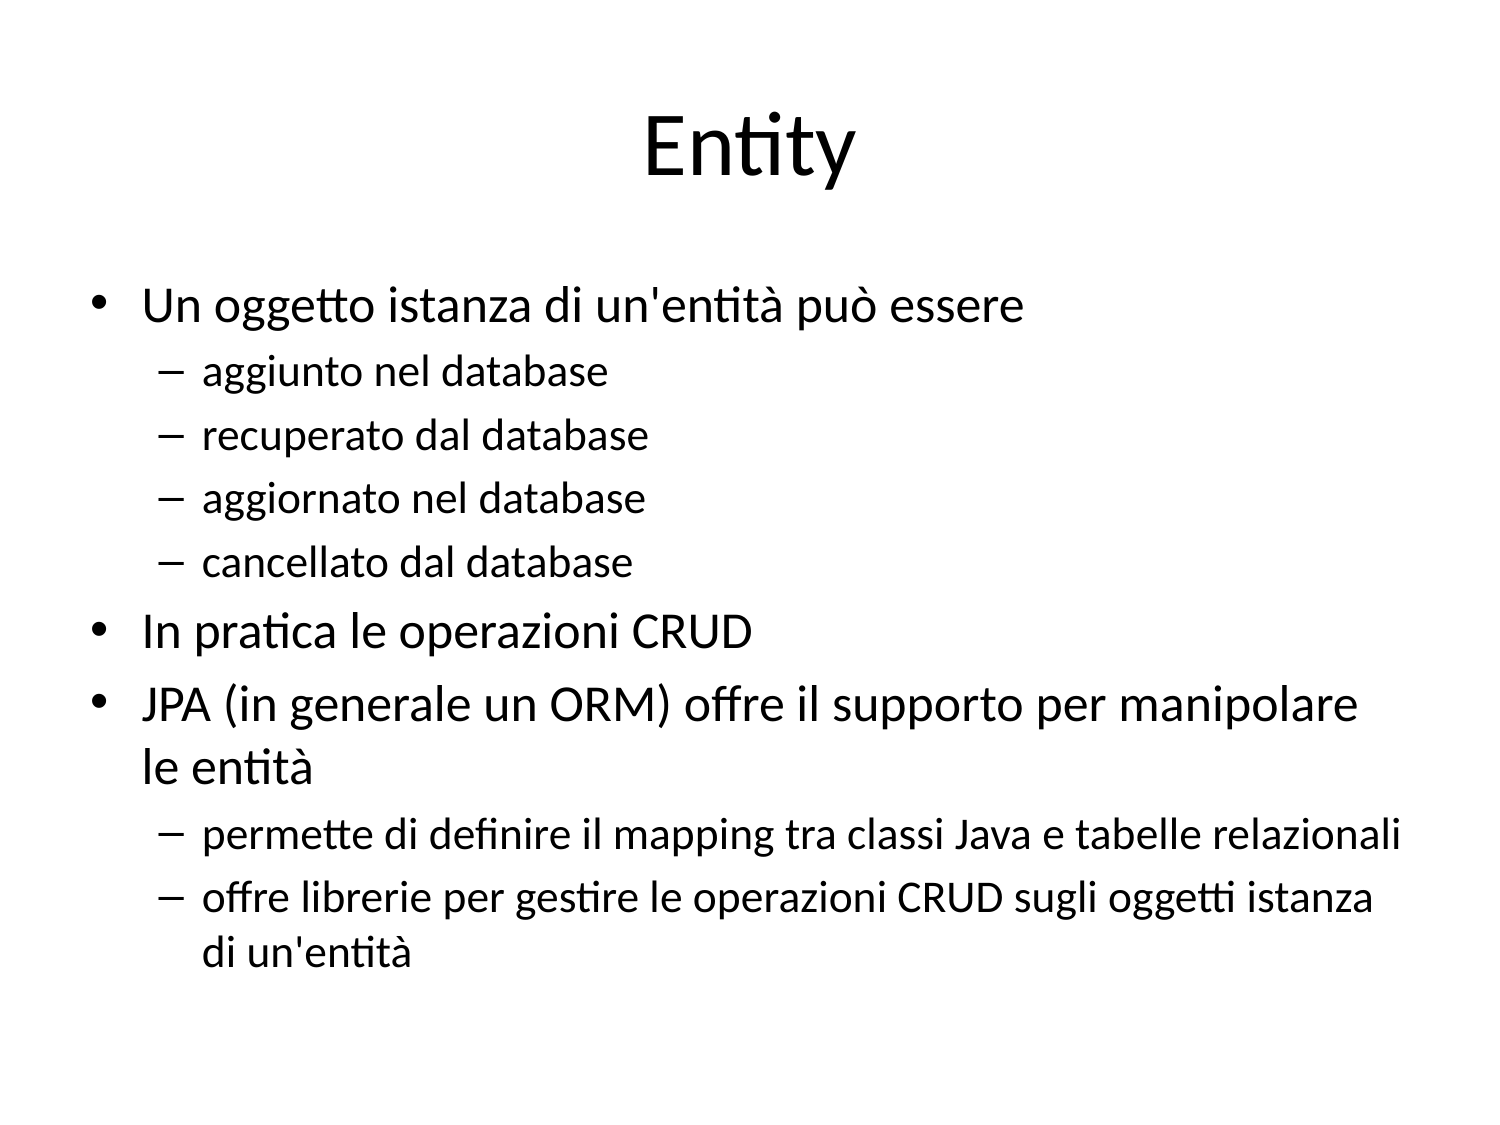

# Entity
Un oggetto istanza di un'entità può essere
aggiunto nel database
recuperato dal database
aggiornato nel database
cancellato dal database
In pratica le operazioni CRUD
JPA (in generale un ORM) offre il supporto per manipolare le entità
permette di definire il mapping tra classi Java e tabelle relazionali
offre librerie per gestire le operazioni CRUD sugli oggetti istanza di un'entità